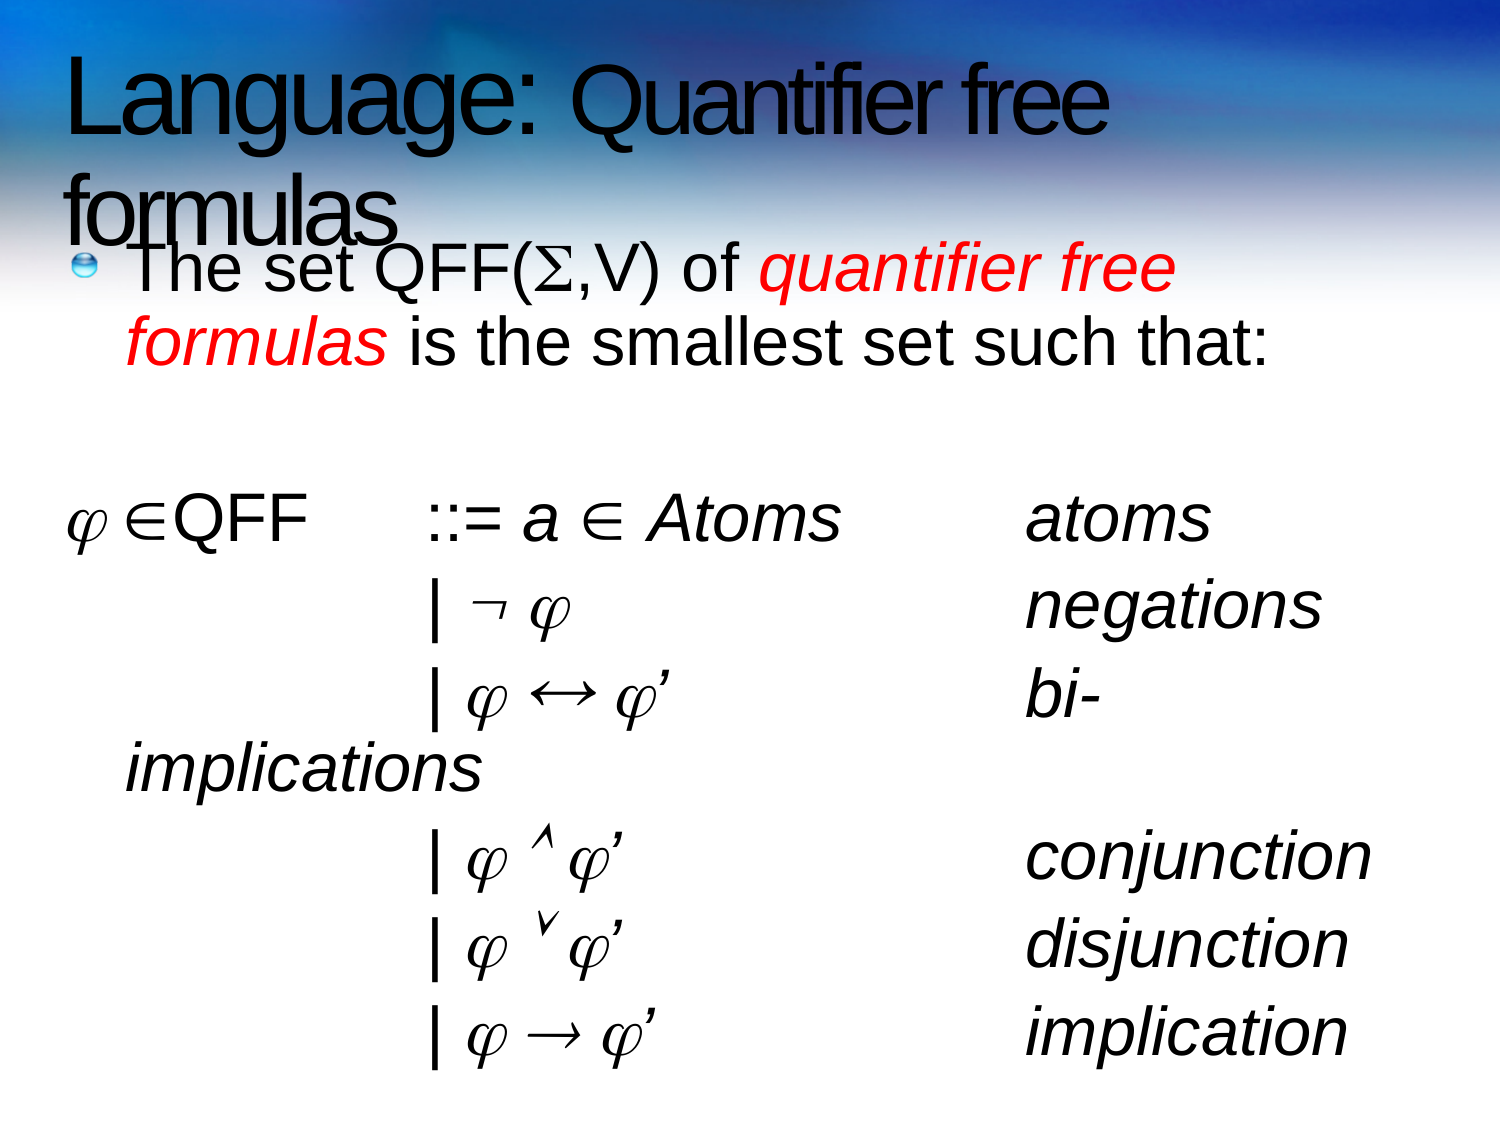

# Language: Quantifier free formulas
The set QFF(Σ,V) of quantifier free formulas is the smallest set such that:

ϕ ∈QFF 	::= a ∈ Atoms 		atoms
			| ¬ ϕ   			negations
			| ϕ ↔ ϕ’			bi-implications
			| ϕ ∧ ϕ’			conjunction
			| ϕ ∨ ϕ’			disjunction
			| ϕ → ϕ’			implication